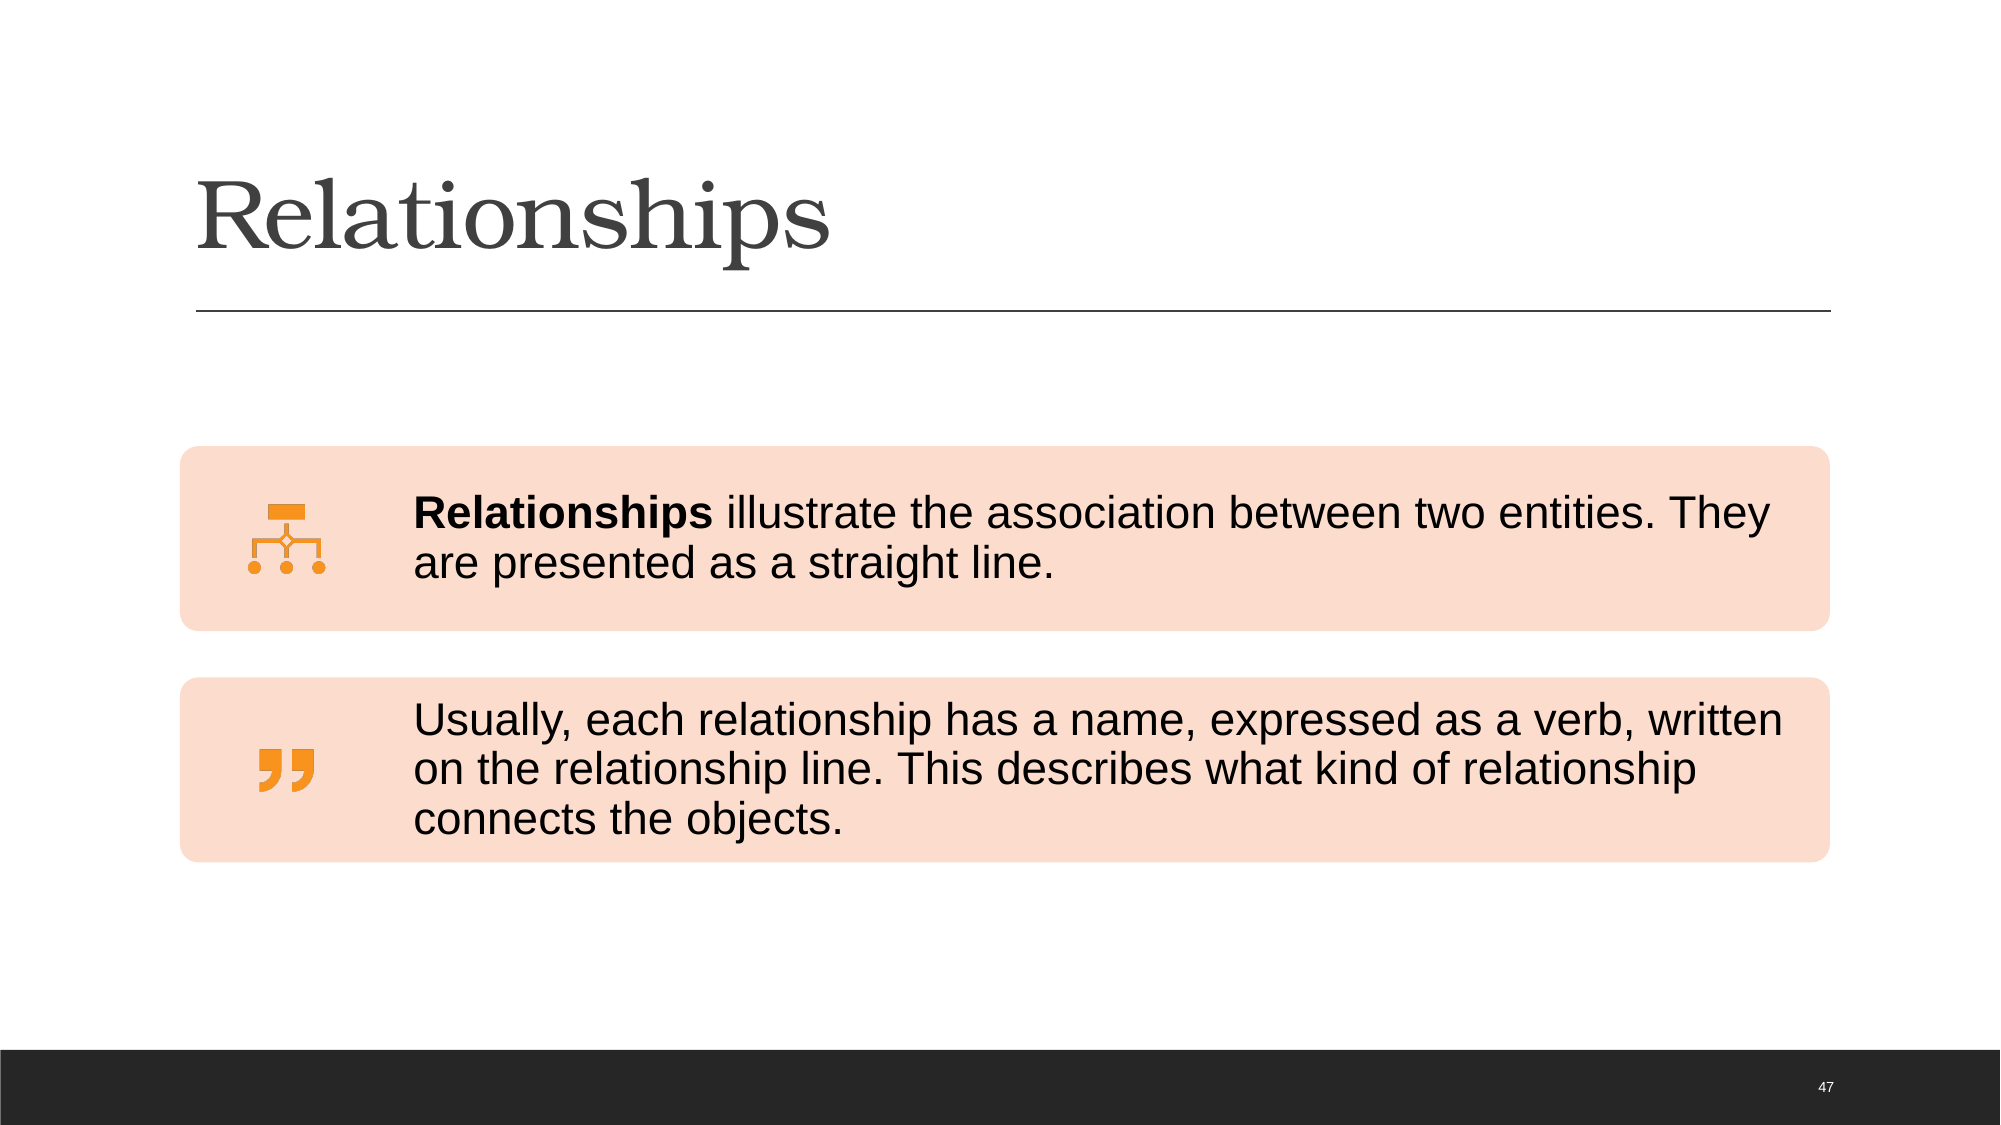

# Relationships
Relationships illustrate the association between two entities. They are presented as a straight line.
Usually, each relationship has a name, expressed as a verb, written on the relationship line. This describes what kind of relationship connects the objects.
47